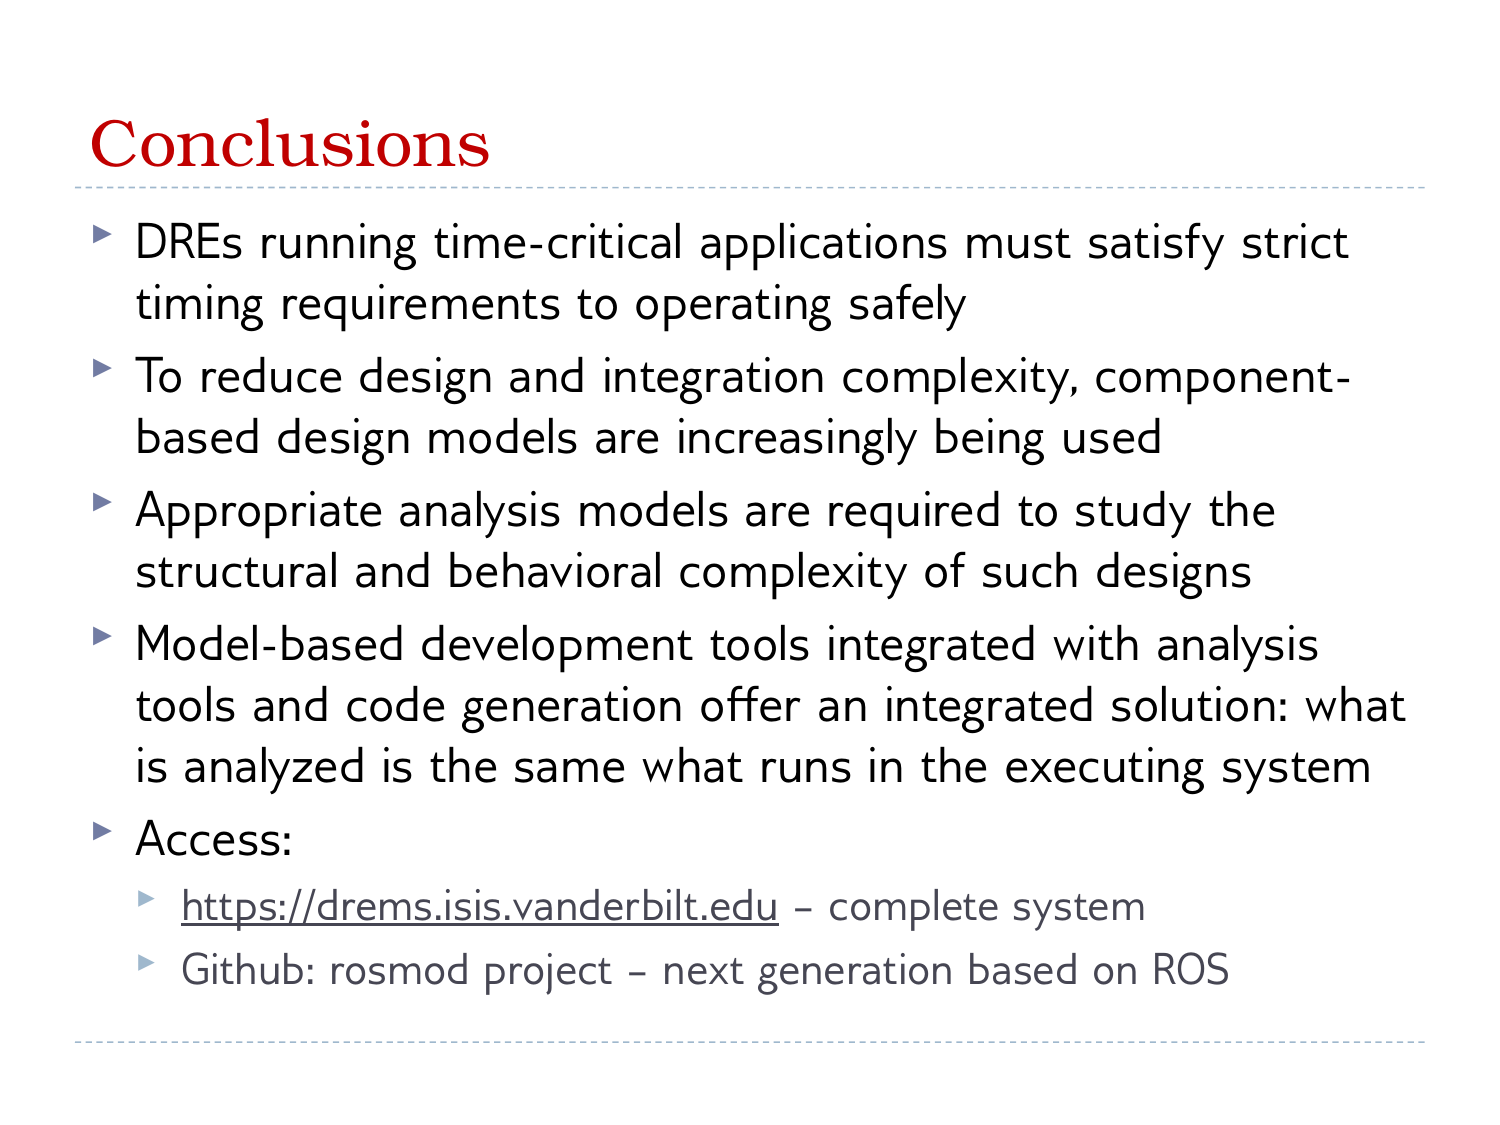

# Conclusions
DREs running time-critical applications must satisfy strict timing requirements to operating safely
To reduce design and integration complexity, component-based design models are increasingly being used
Appropriate analysis models are required to study the structural and behavioral complexity of such designs
Model-based development tools integrated with analysis tools and code generation offer an integrated solution: what is analyzed is the same what runs in the executing system
Access:
https://drems.isis.vanderbilt.edu – complete system
Github: rosmod project – next generation based on ROS